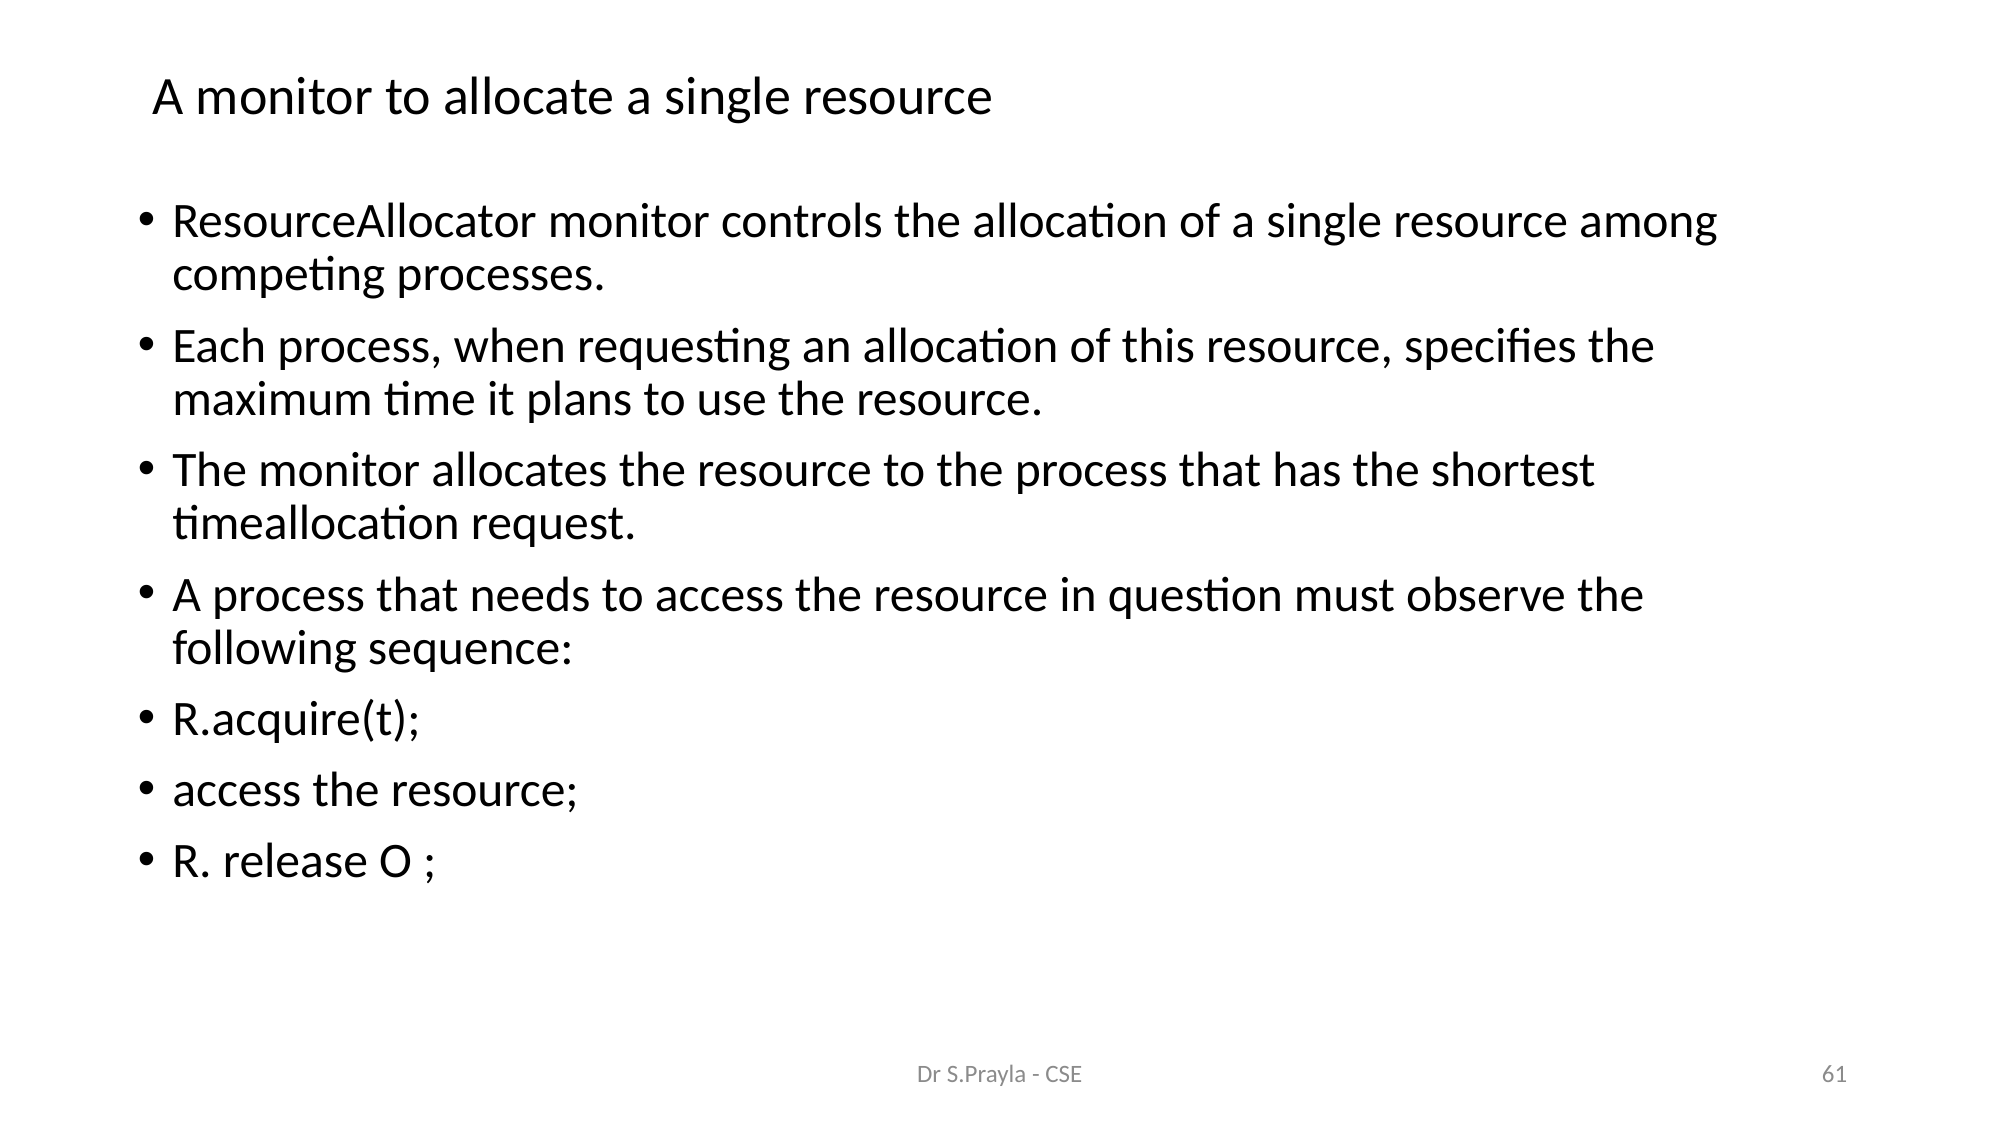

# A monitor to allocate a single resource
ResourceAllocator monitor controls the allocation of a single resource among competing processes.
Each process, when requesting an allocation of this resource, specifies the maximum time it plans to use the resource.
The monitor allocates the resource to the process that has the shortest timeallocation request.
A process that needs to access the resource in question must observe the following sequence:
R.acquire(t);
access the resource;
R. release O ;

Dr S.Prayla - CSE
61